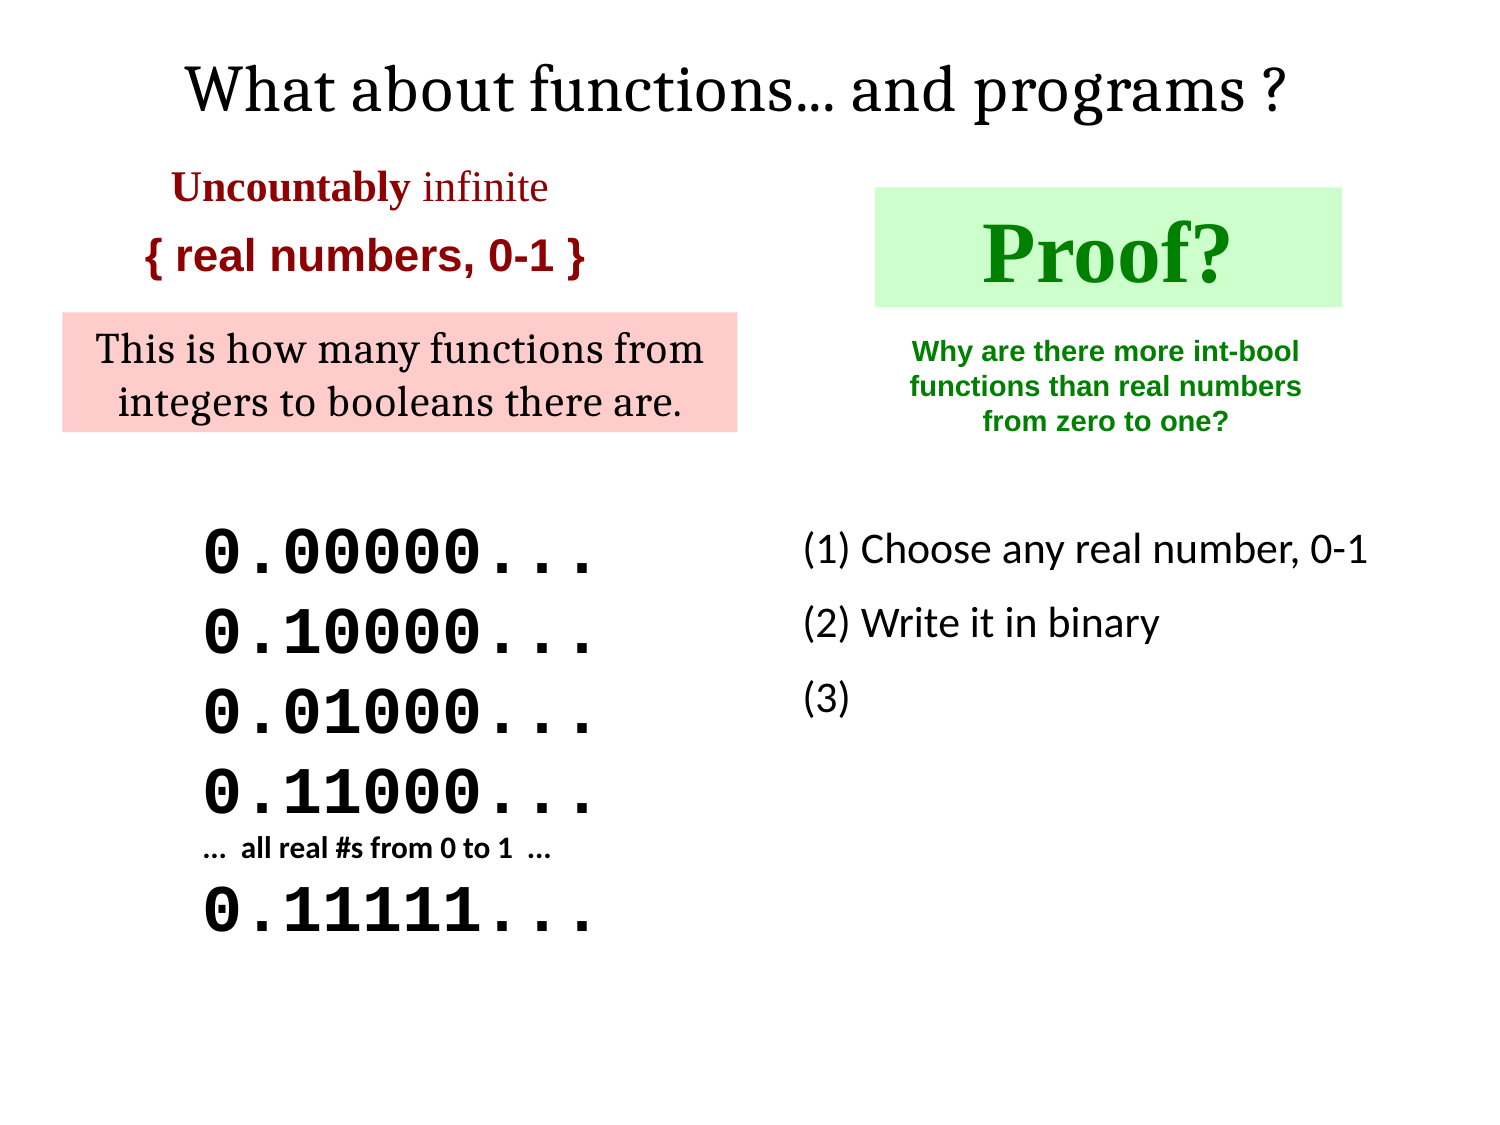

What about functions... and programs ?
Uncountably infinite
Proof?
{ real numbers, 0-1 }
This is how many functions from integers to booleans there are.
Why are there more int-bool functions than real numbers from zero to one?
0.00000...
0.10000...
0.01000...
0.11000...
...  all real #s from 0 to 1  ...
0.11111...
(1) Choose any real number, 0-1
(2) Write it in binary
(3)